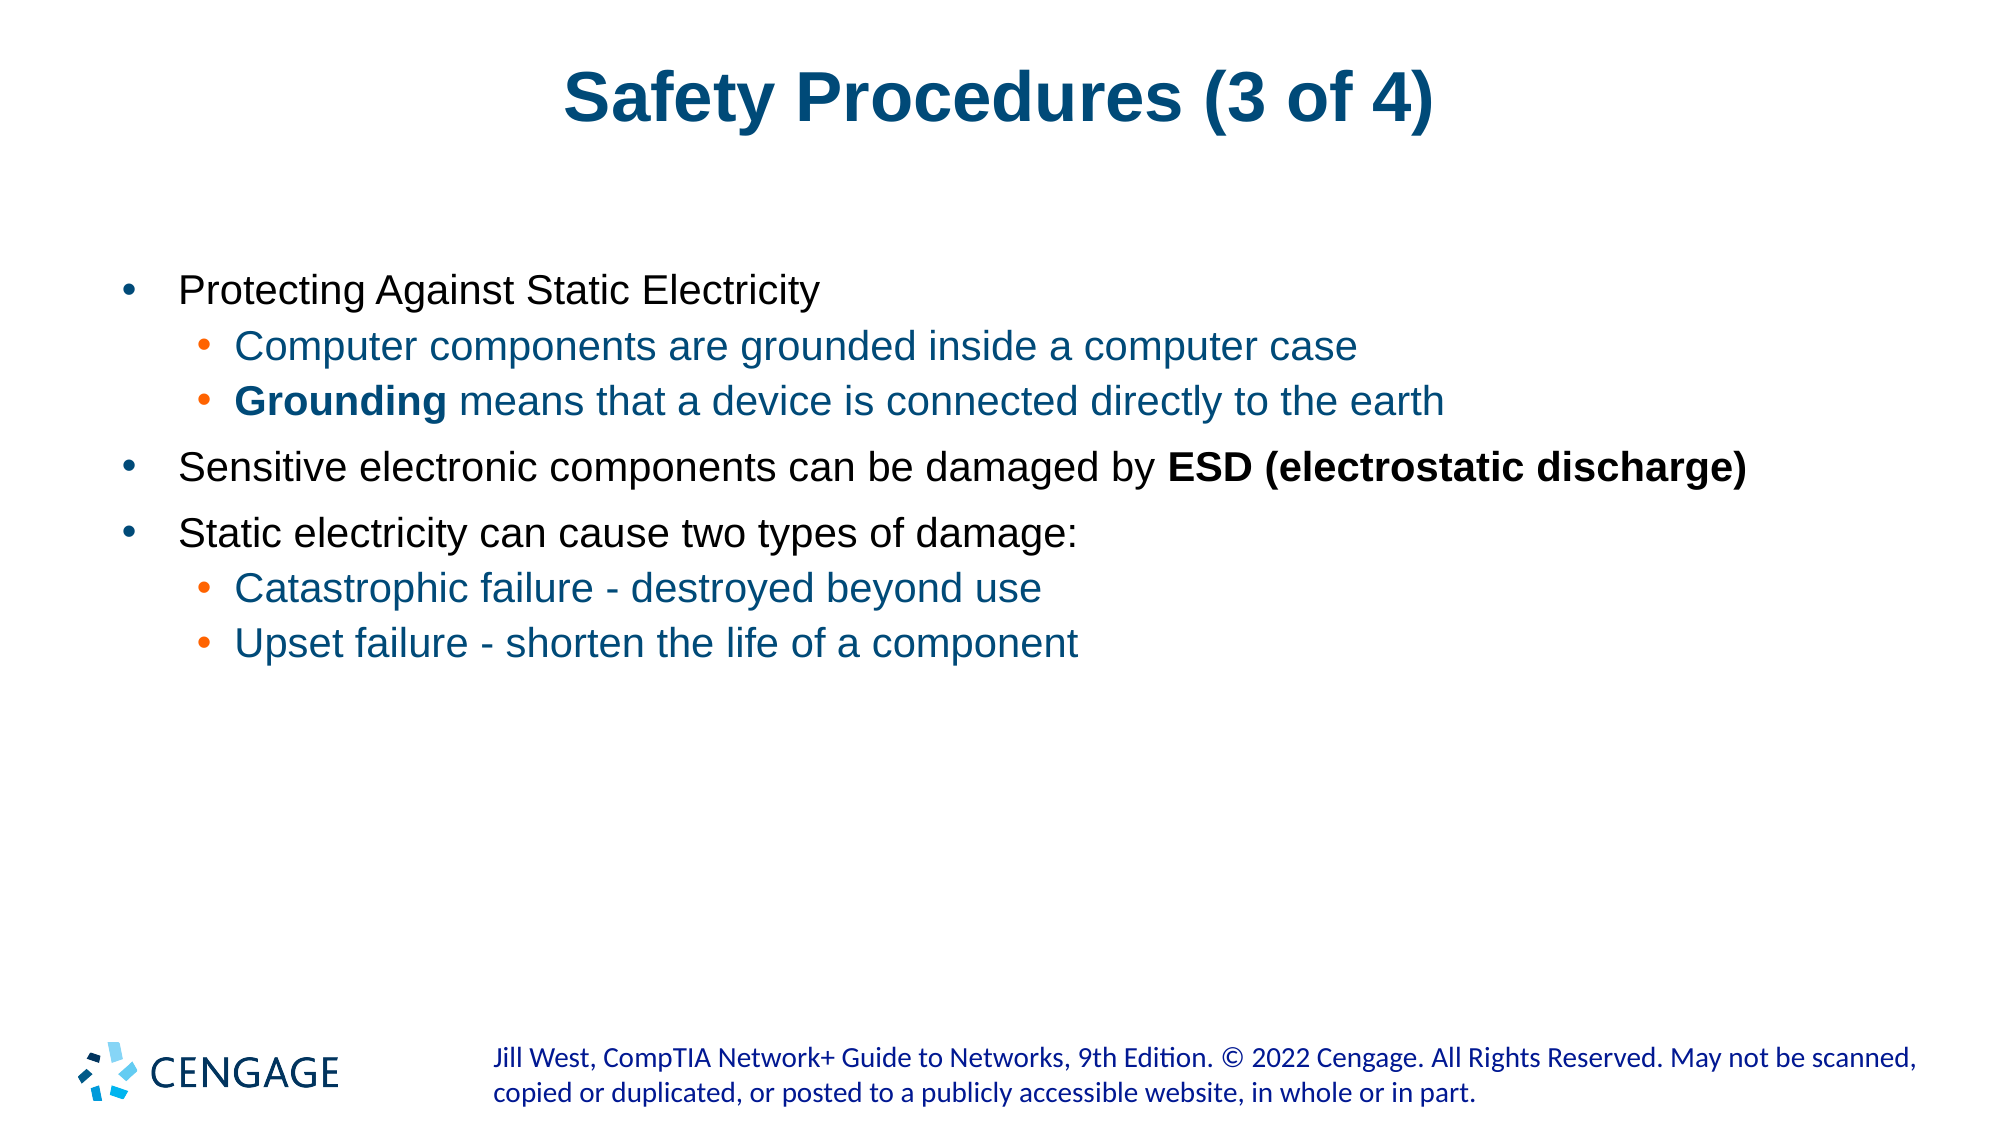

# Safety Procedures (3 of 4)
Protecting Against Static Electricity
Computer components are grounded inside a computer case
Grounding means that a device is connected directly to the earth
Sensitive electronic components can be damaged by ESD (electrostatic discharge)
Static electricity can cause two types of damage:
Catastrophic failure - destroyed beyond use
Upset failure - shorten the life of a component